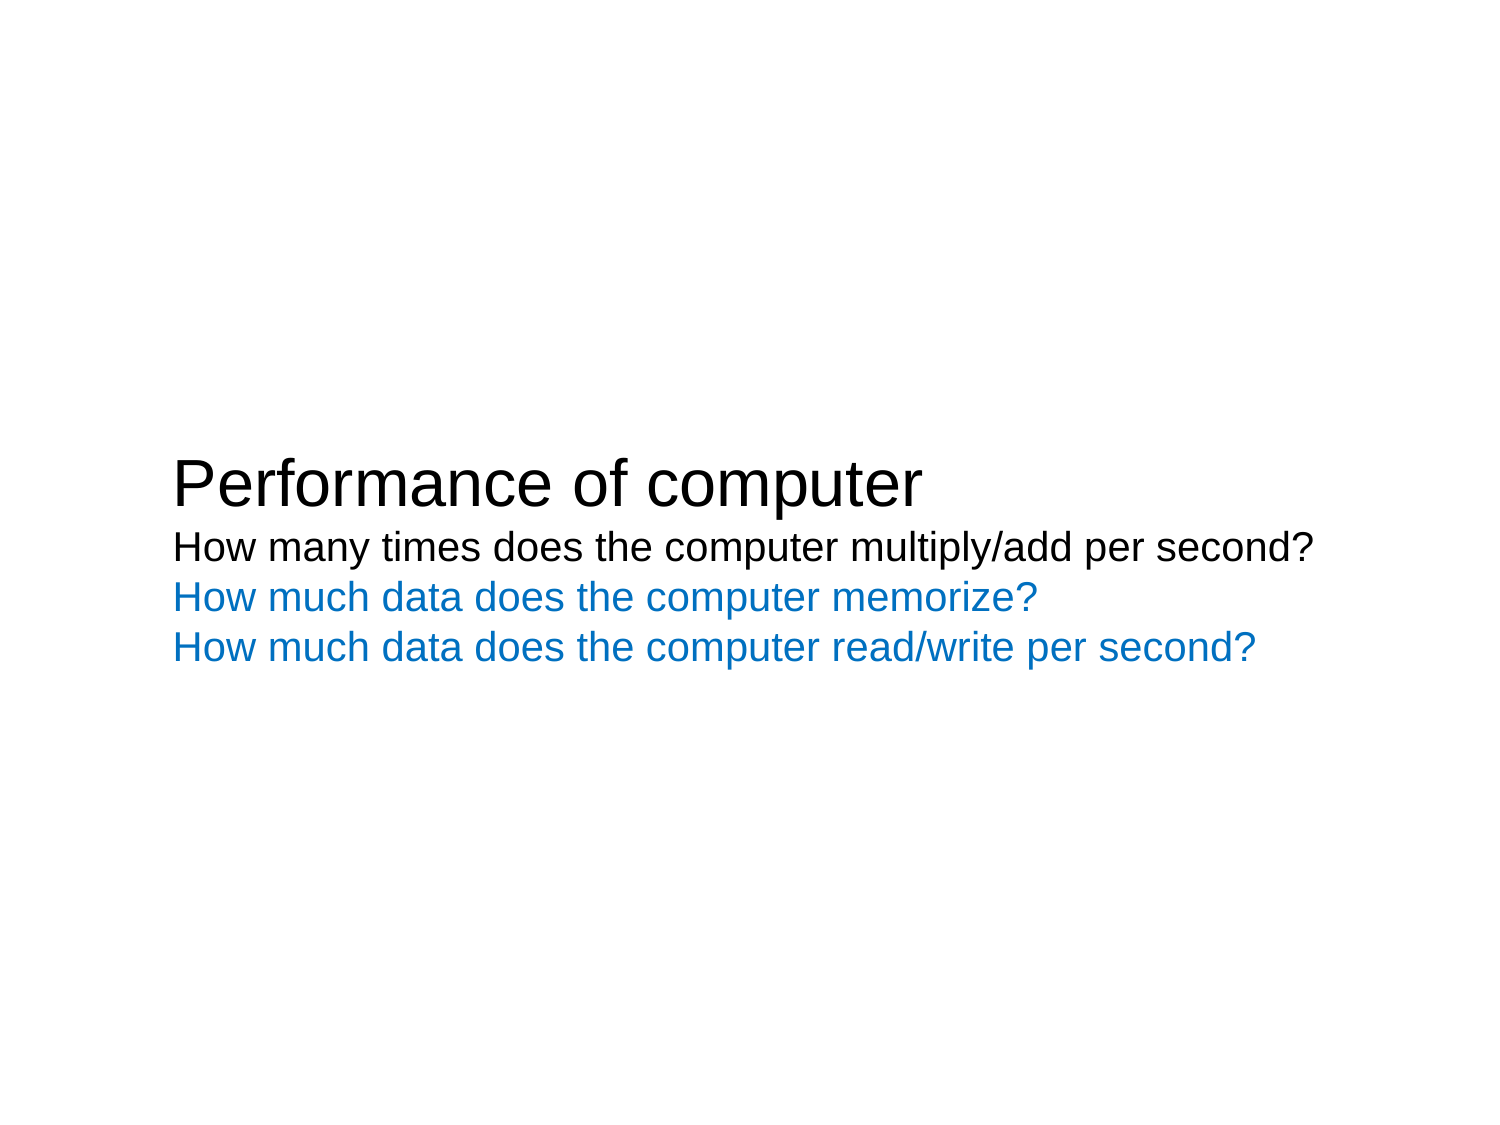

Performance of computer
How many times does the computer multiply/add per second?
How much data does the computer memorize?
How much data does the computer read/write per second?